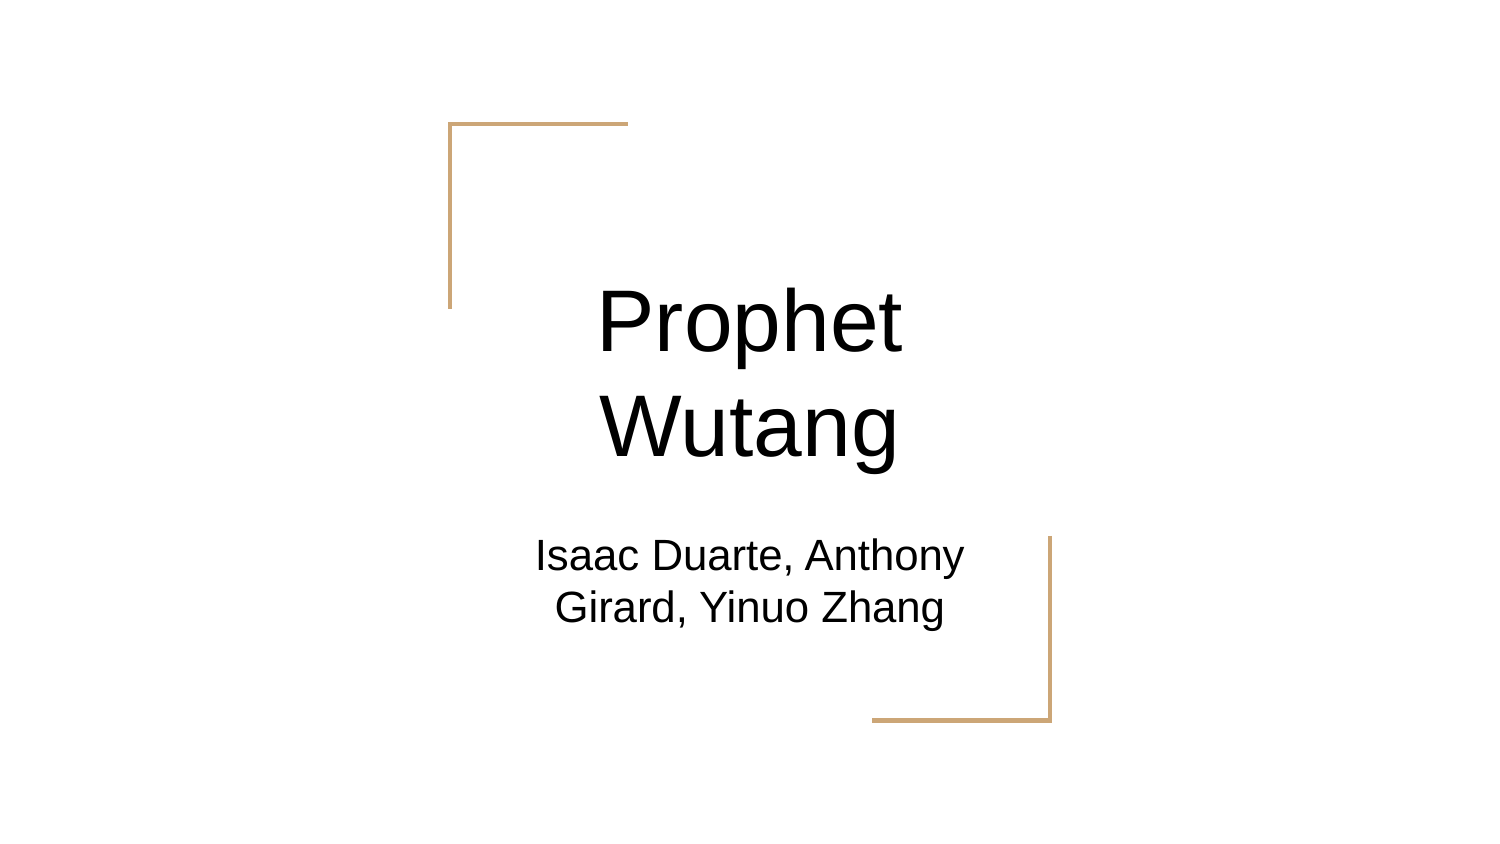

# Prophet Wutang
Isaac Duarte, Anthony Girard, Yinuo Zhang